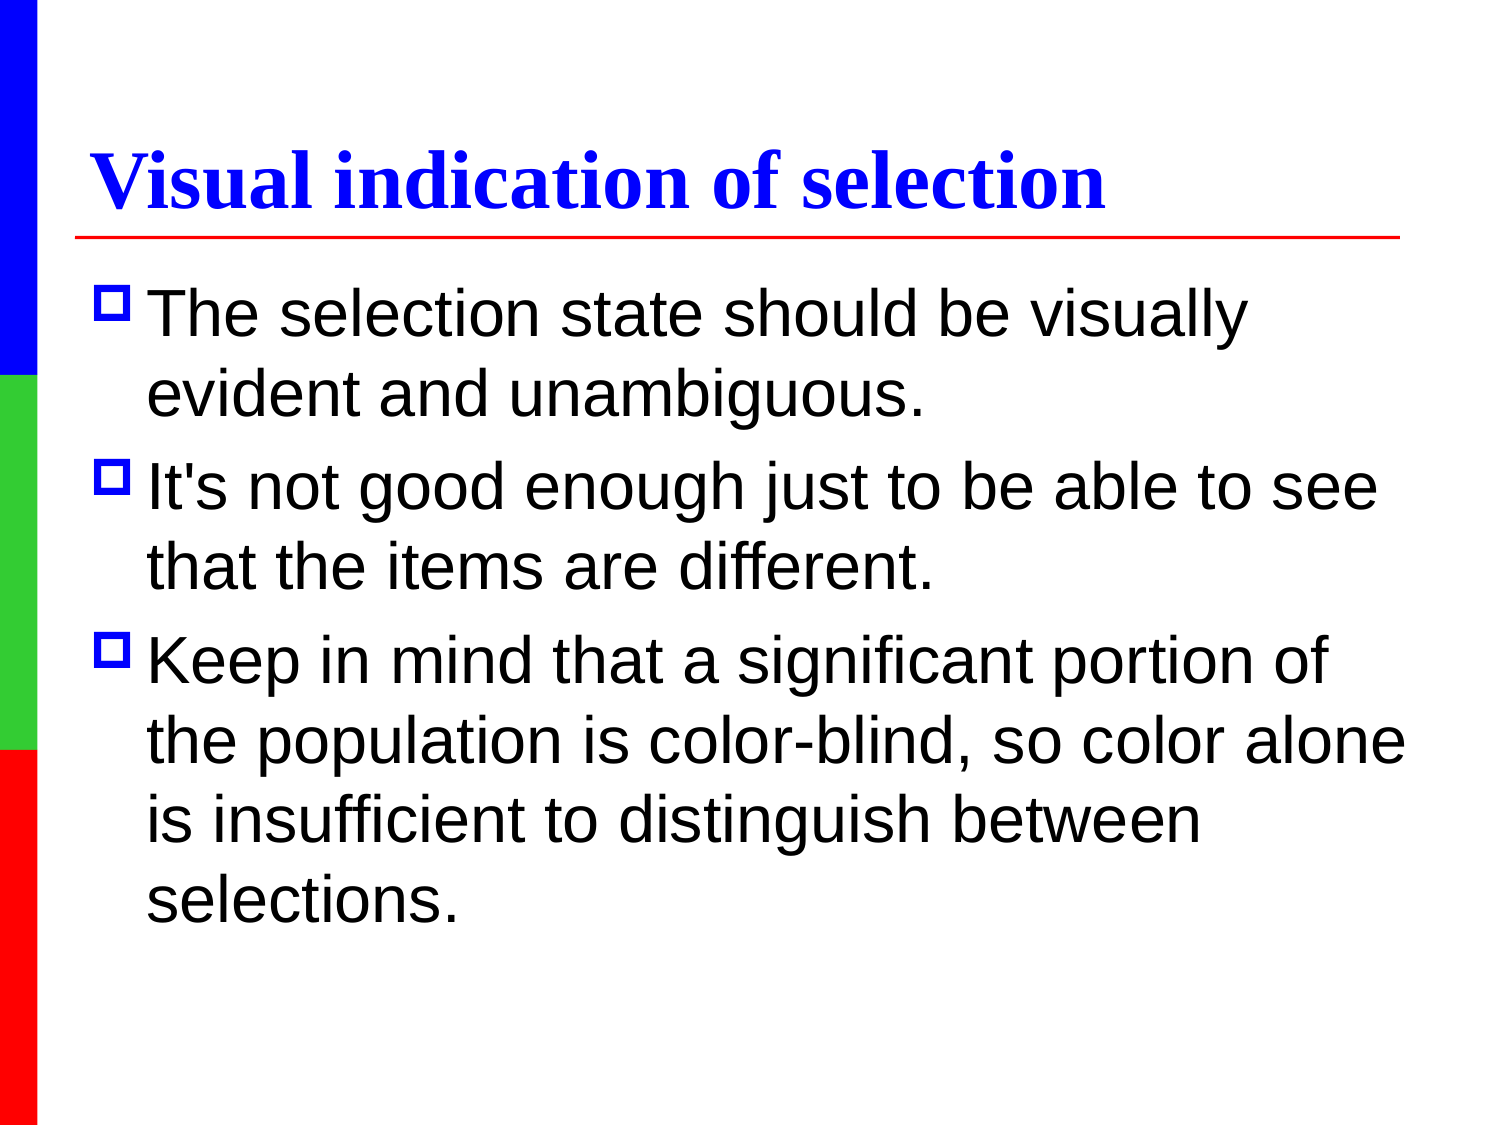

# Visual indication of selection
The selection state should be visually evident and unambiguous.
It's not good enough just to be able to see that the items are different.
Keep in mind that a significant portion of the population is color-blind, so color alone is insufficient to distinguish between selections.